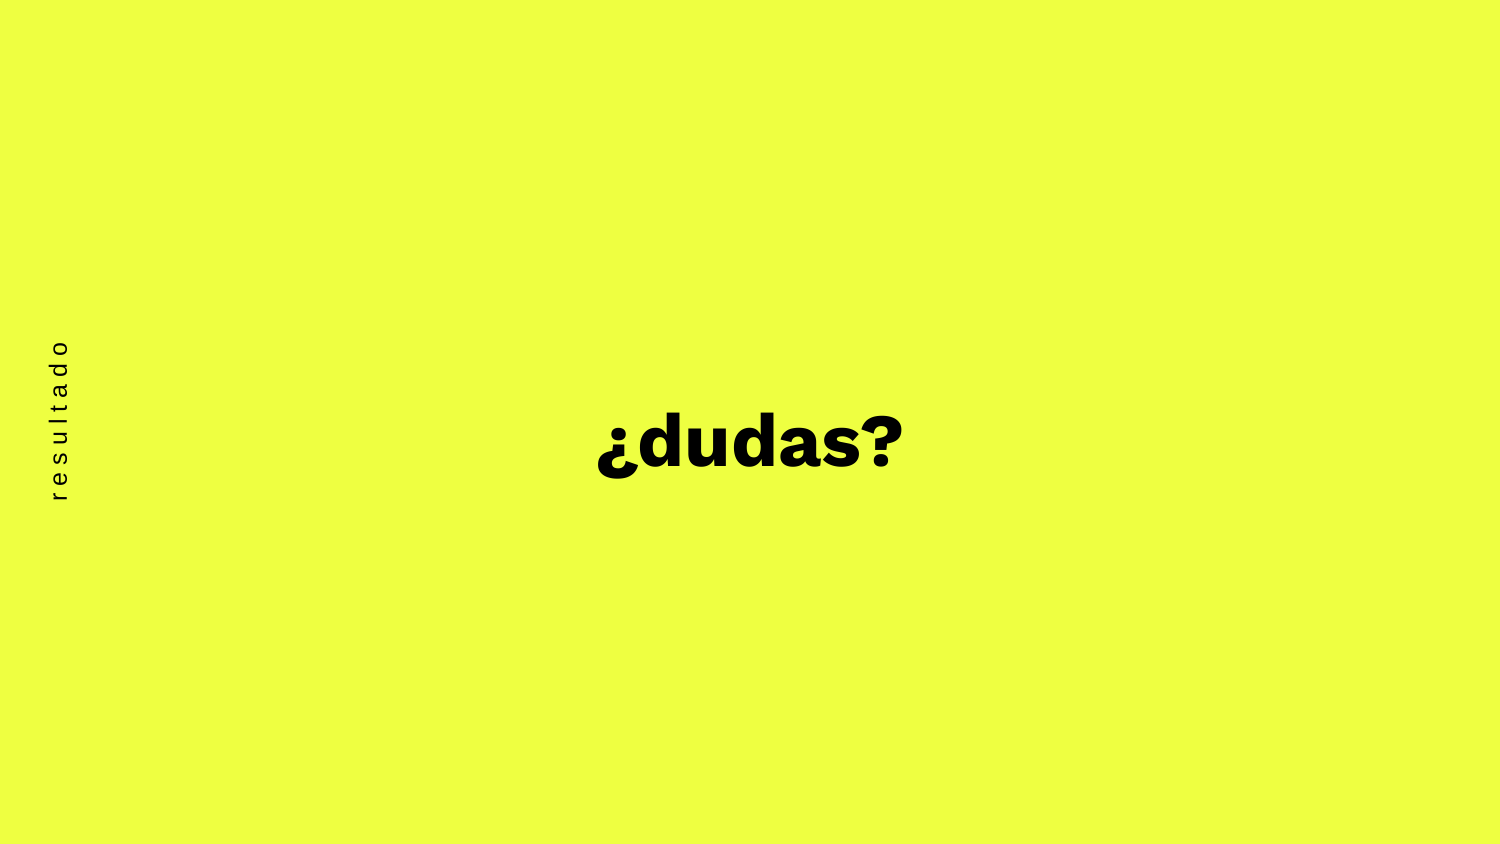

r e s u l t a d o
¿dudas?